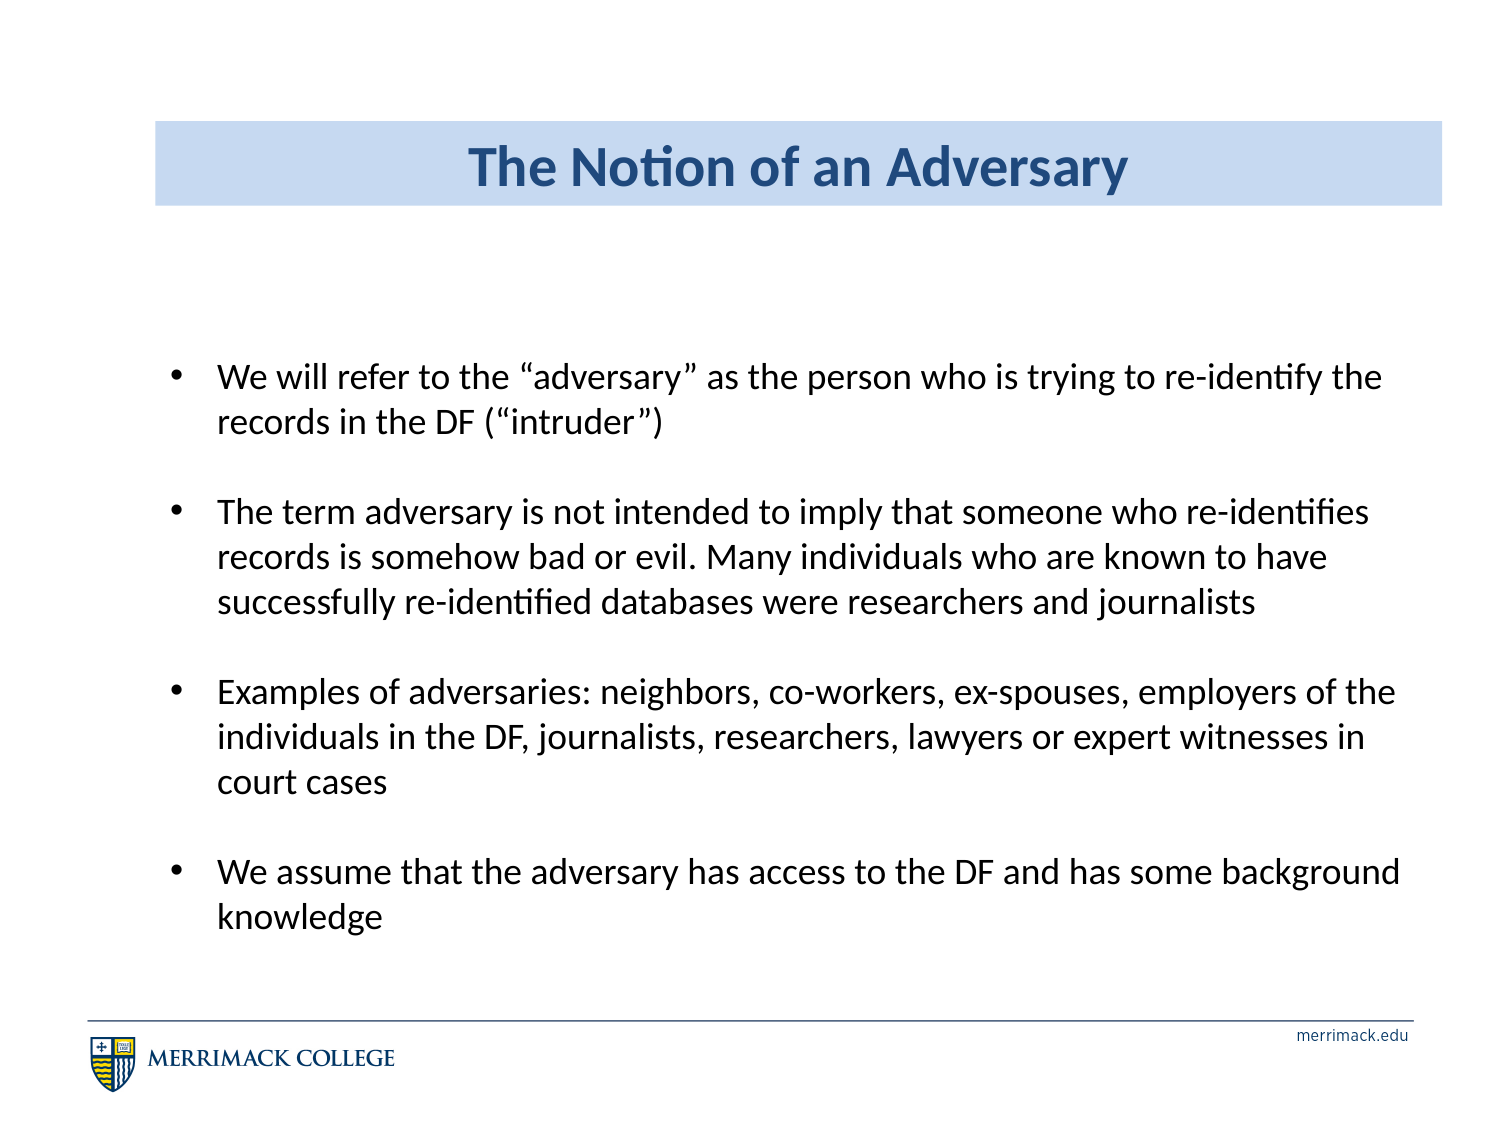

The Notion of an Adversary
We will refer to the “adversary” as the person who is trying to re-identify the records in the DF (“intruder”)

The term adversary is not intended to imply that someone who re-identifies records is somehow bad or evil. Many individuals who are known to have successfully re-identified databases were researchers and journalists

Examples of adversaries: neighbors, co-workers, ex-spouses, employers of the individuals in the DF, journalists, researchers, lawyers or expert witnesses in court cases

We assume that the adversary has access to the DF and has some background knowledge